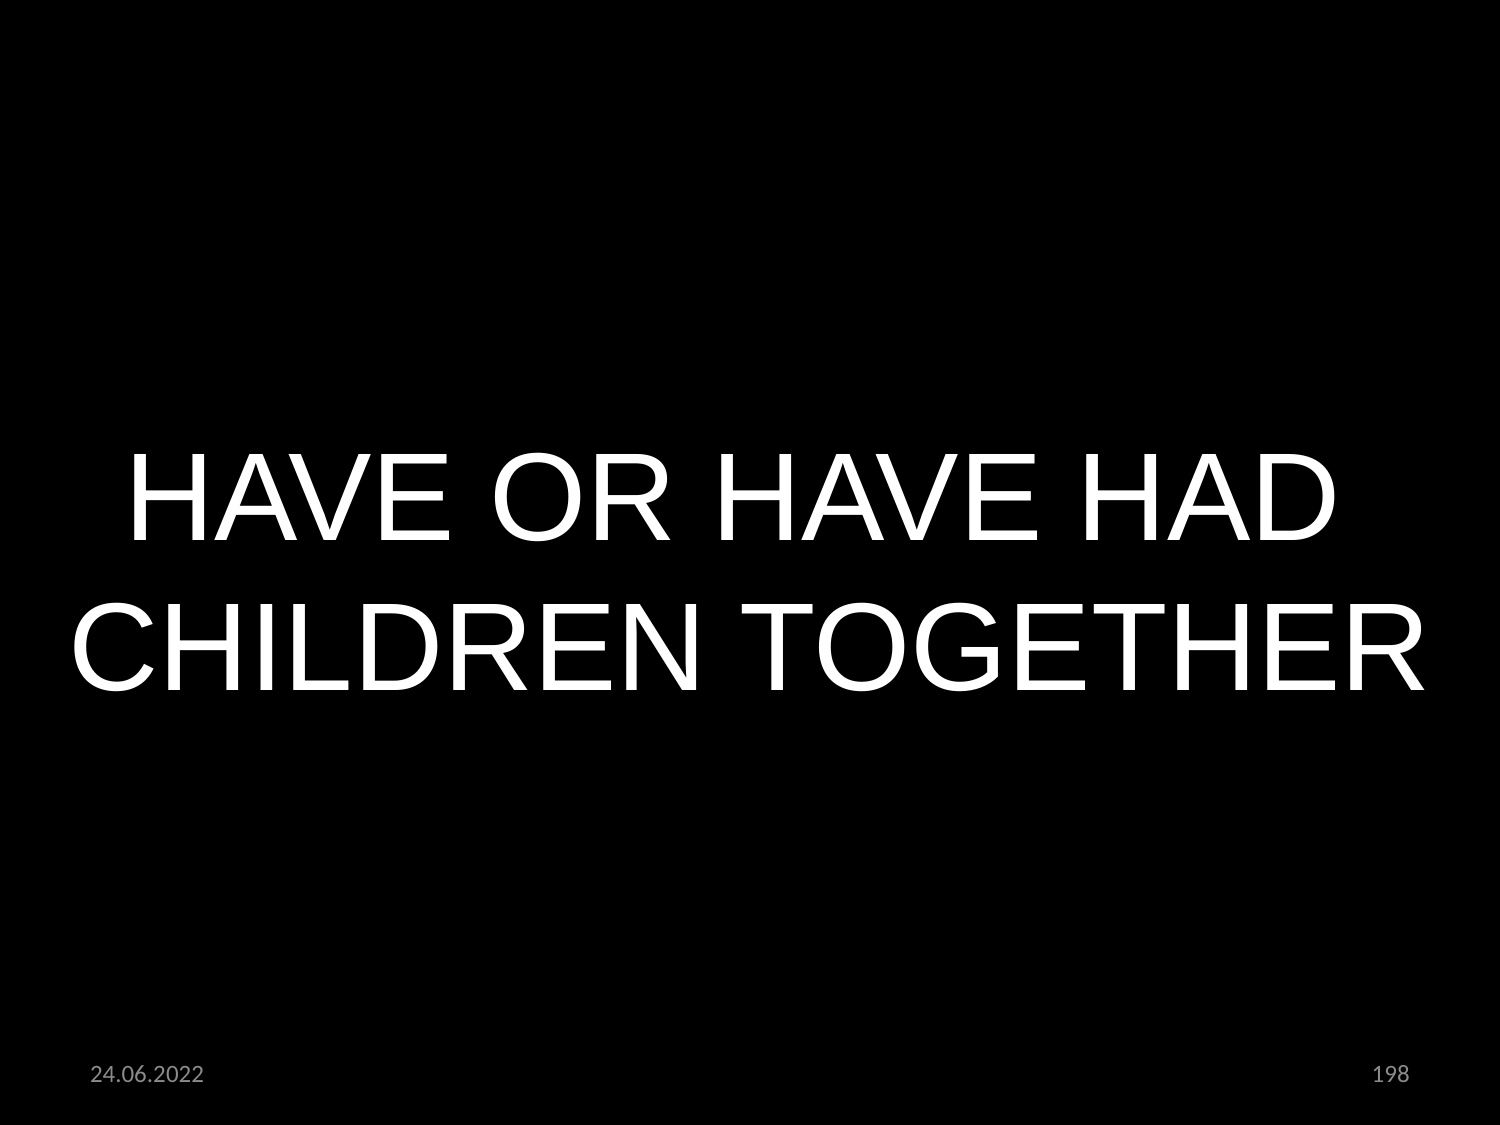

HAVE OR HAVE HAD
CHILDREN TOGETHER
24.06.2022
198